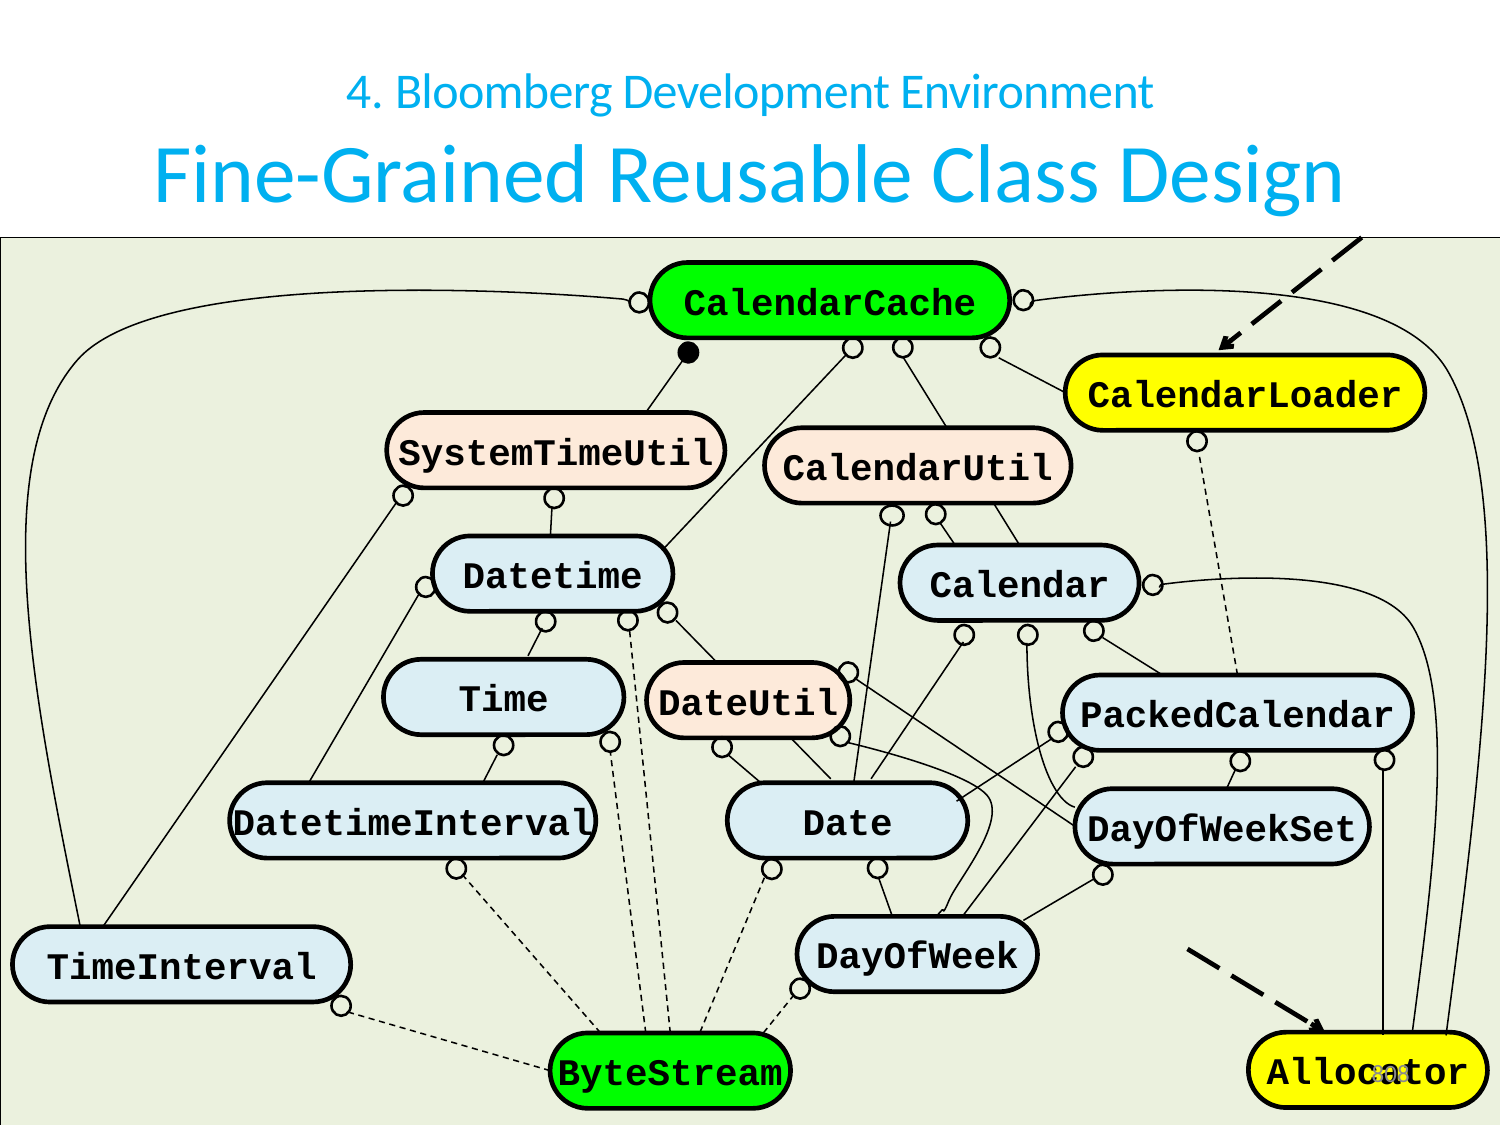

# 4. Bloomberg Development Environment Fine-Grained Reusable Class Design

CalendarCache

CalendarLoader
SystemTimeUtil
CalendarUtil

Datetime
Calendar

Time
DateUtil

PackedCalendar

DatetimeInterval
Date
DayOfWeekSet

DayOfWeek
TimeInterval

Allocator
ByteStream
808